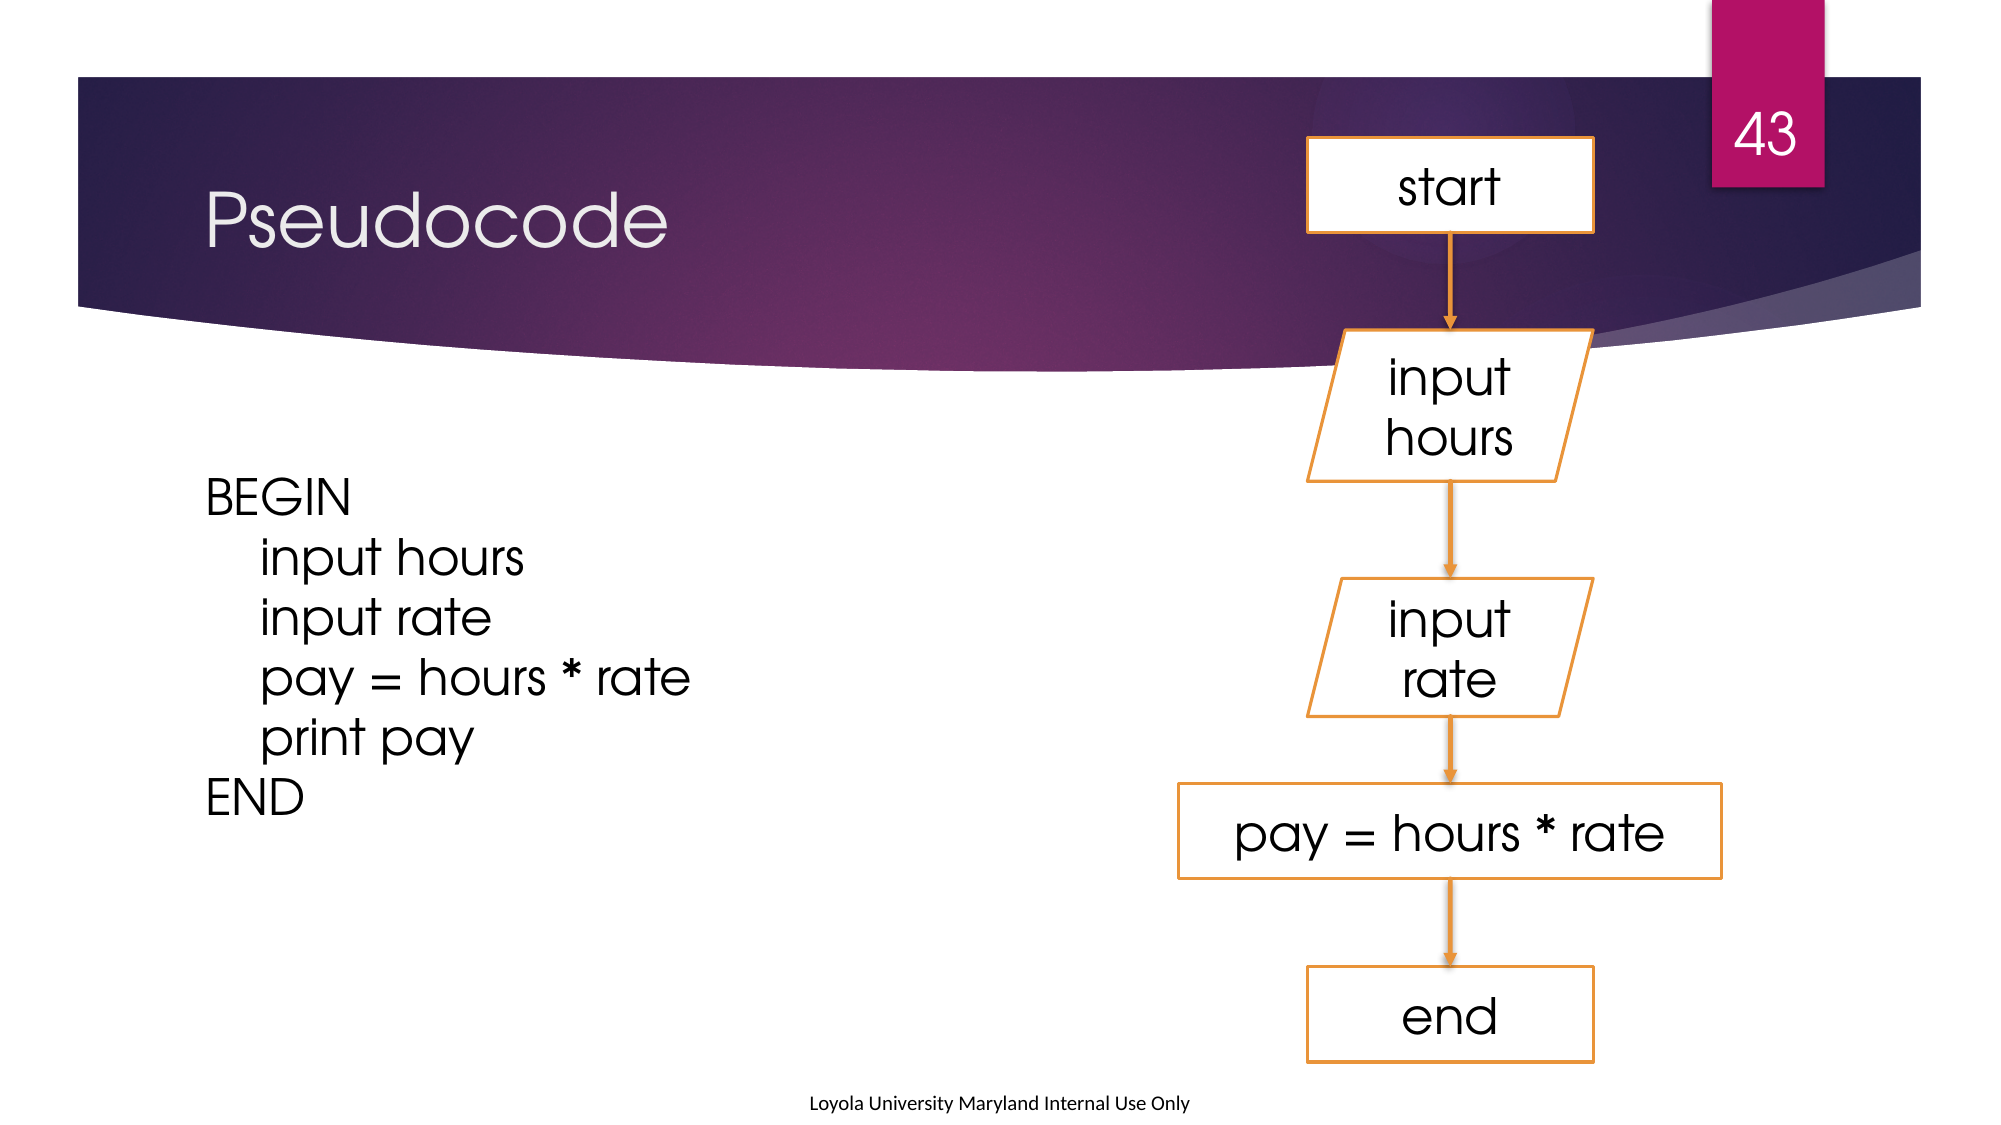

43
start
# Pseudocode
input hours
BEGIN
    input hours
    input rate
    pay = hours * rate
    print pay
END
input rate
pay = hours * rate
end